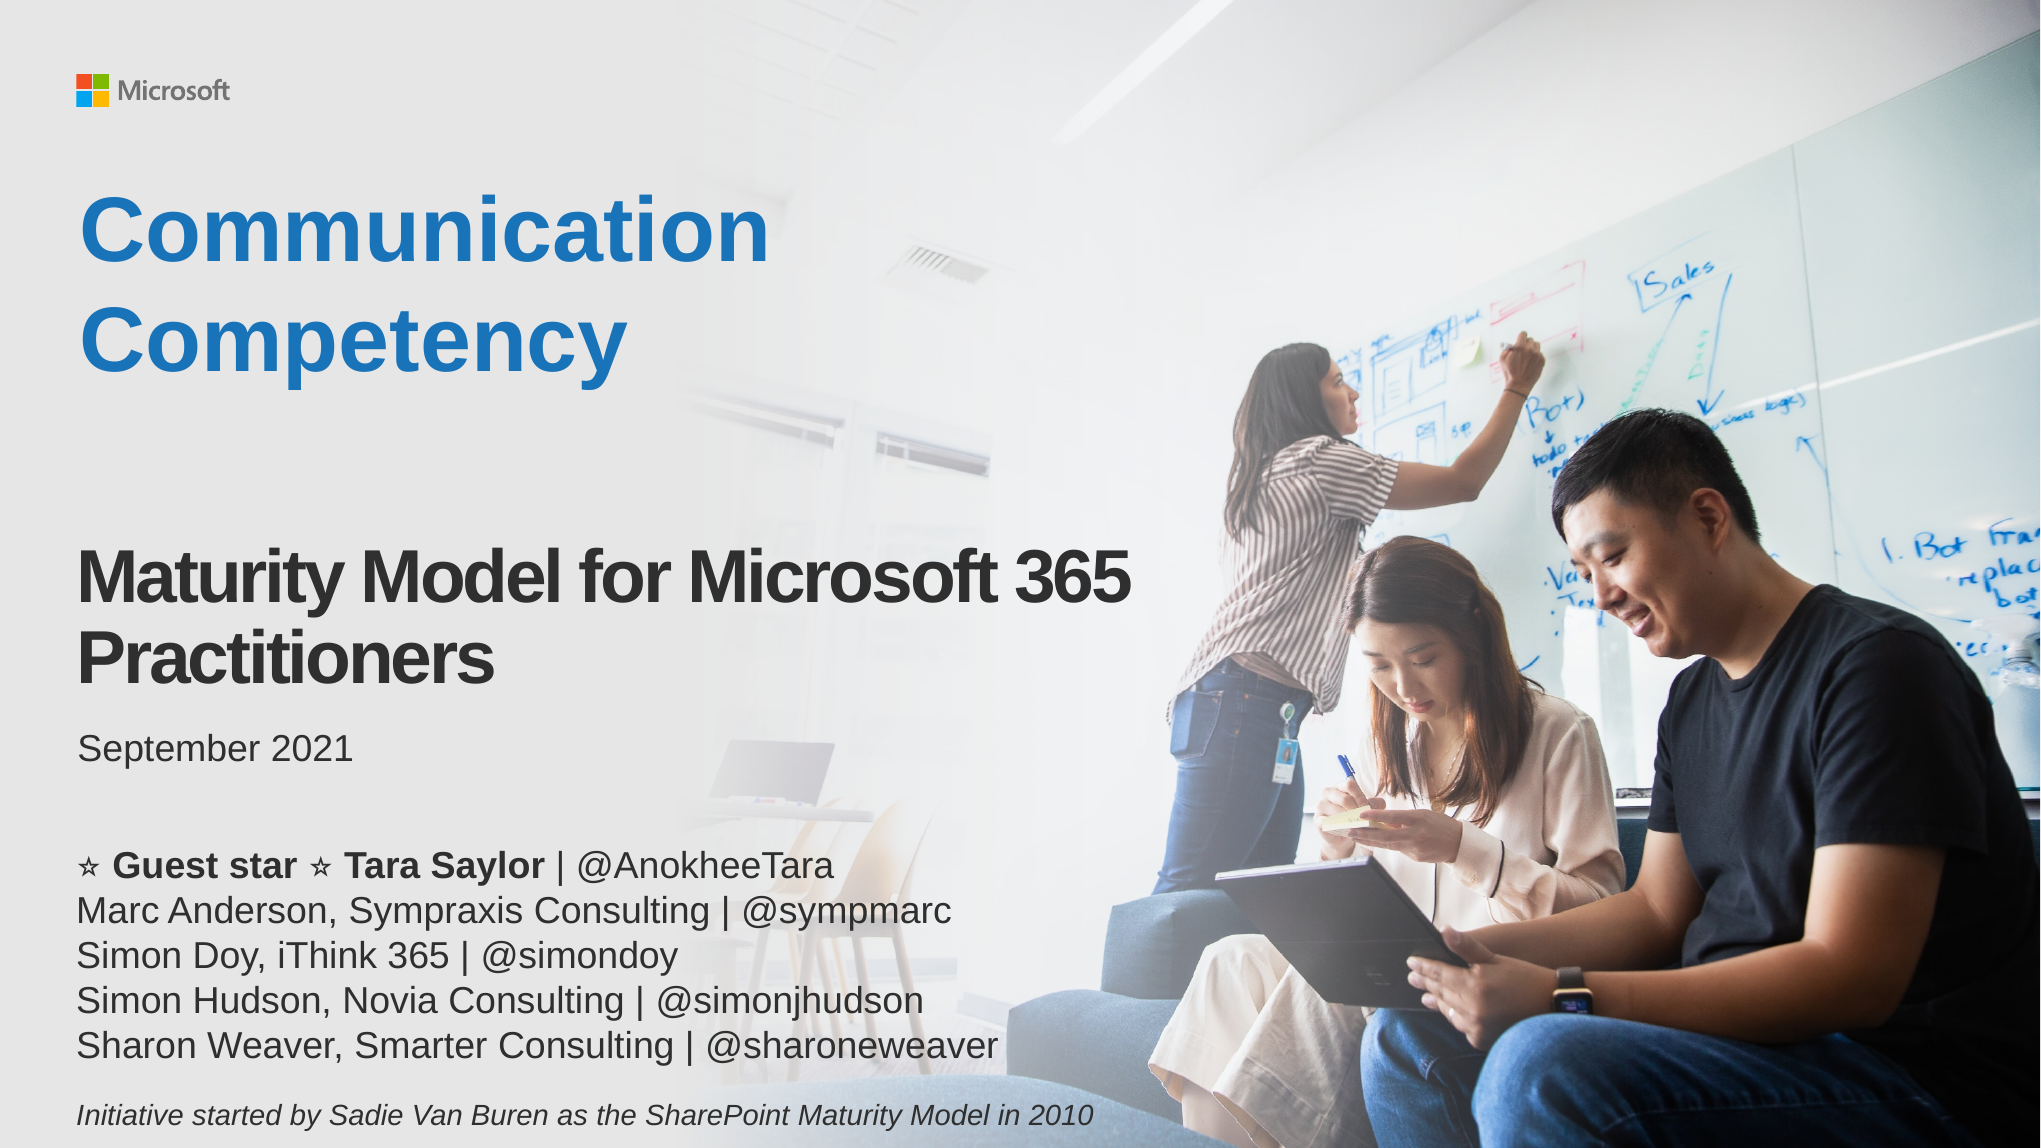

Communication Competency
# Maturity Model for Microsoft 365 Practitioners
September 2021
⭐ Guest star ⭐ Tara Saylor | @AnokheeTara
Marc Anderson, Sympraxis Consulting | @sympmarc
Simon Doy, iThink 365 | @simondoy
Simon Hudson, Novia Consulting | @simonjhudson
Sharon Weaver, Smarter Consulting | @sharoneweaver

Initiative started by Sadie Van Buren as the SharePoint Maturity Model in 2010